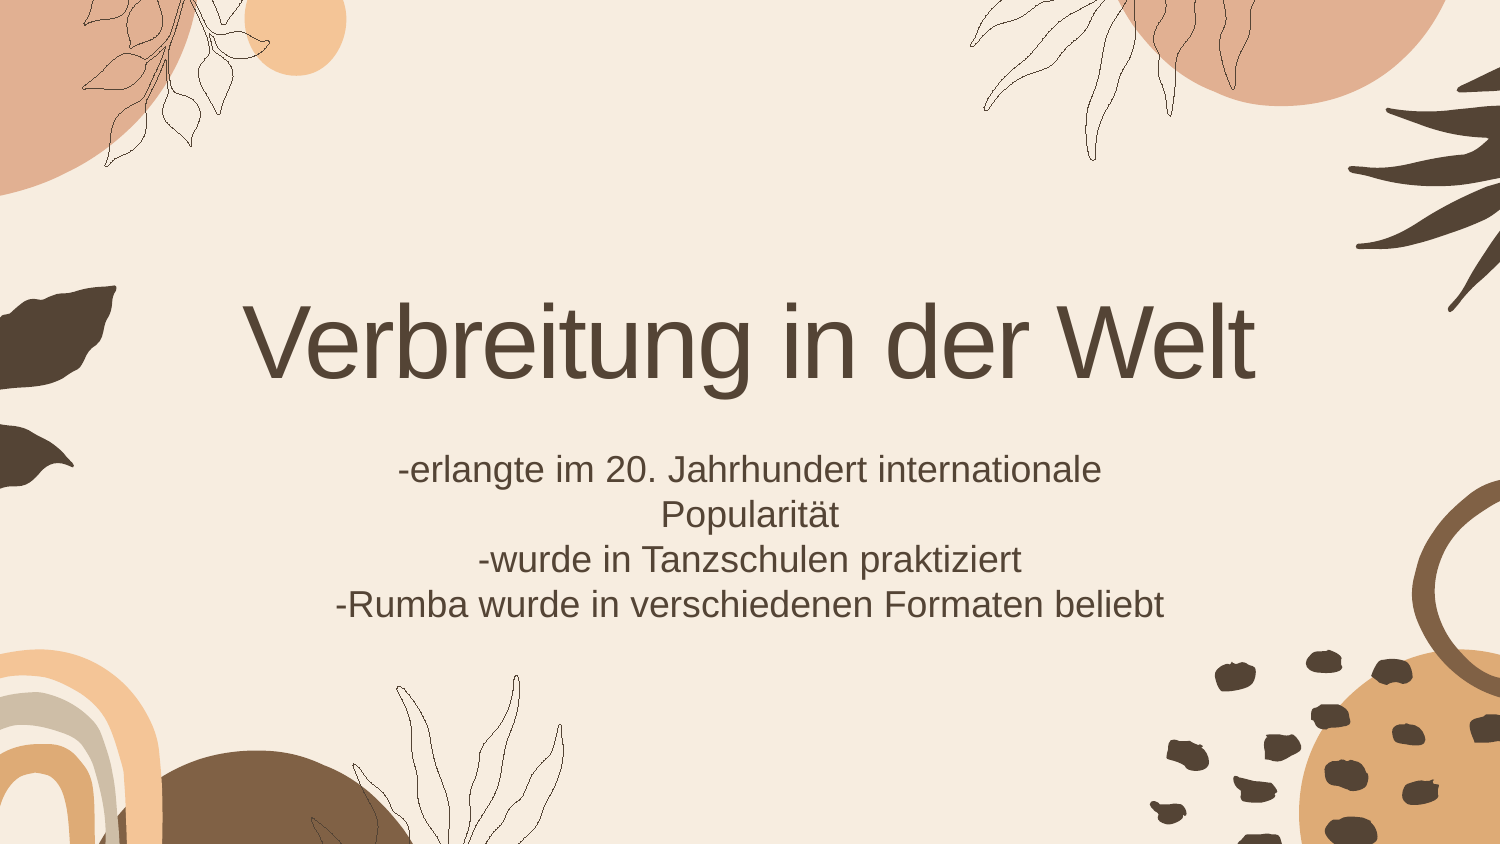

Verbreitung in der Welt
-erlangte im 20. Jahrhundert internationale Popularität
-wurde in Tanzschulen praktiziert
-Rumba wurde in verschiedenen Formaten beliebt